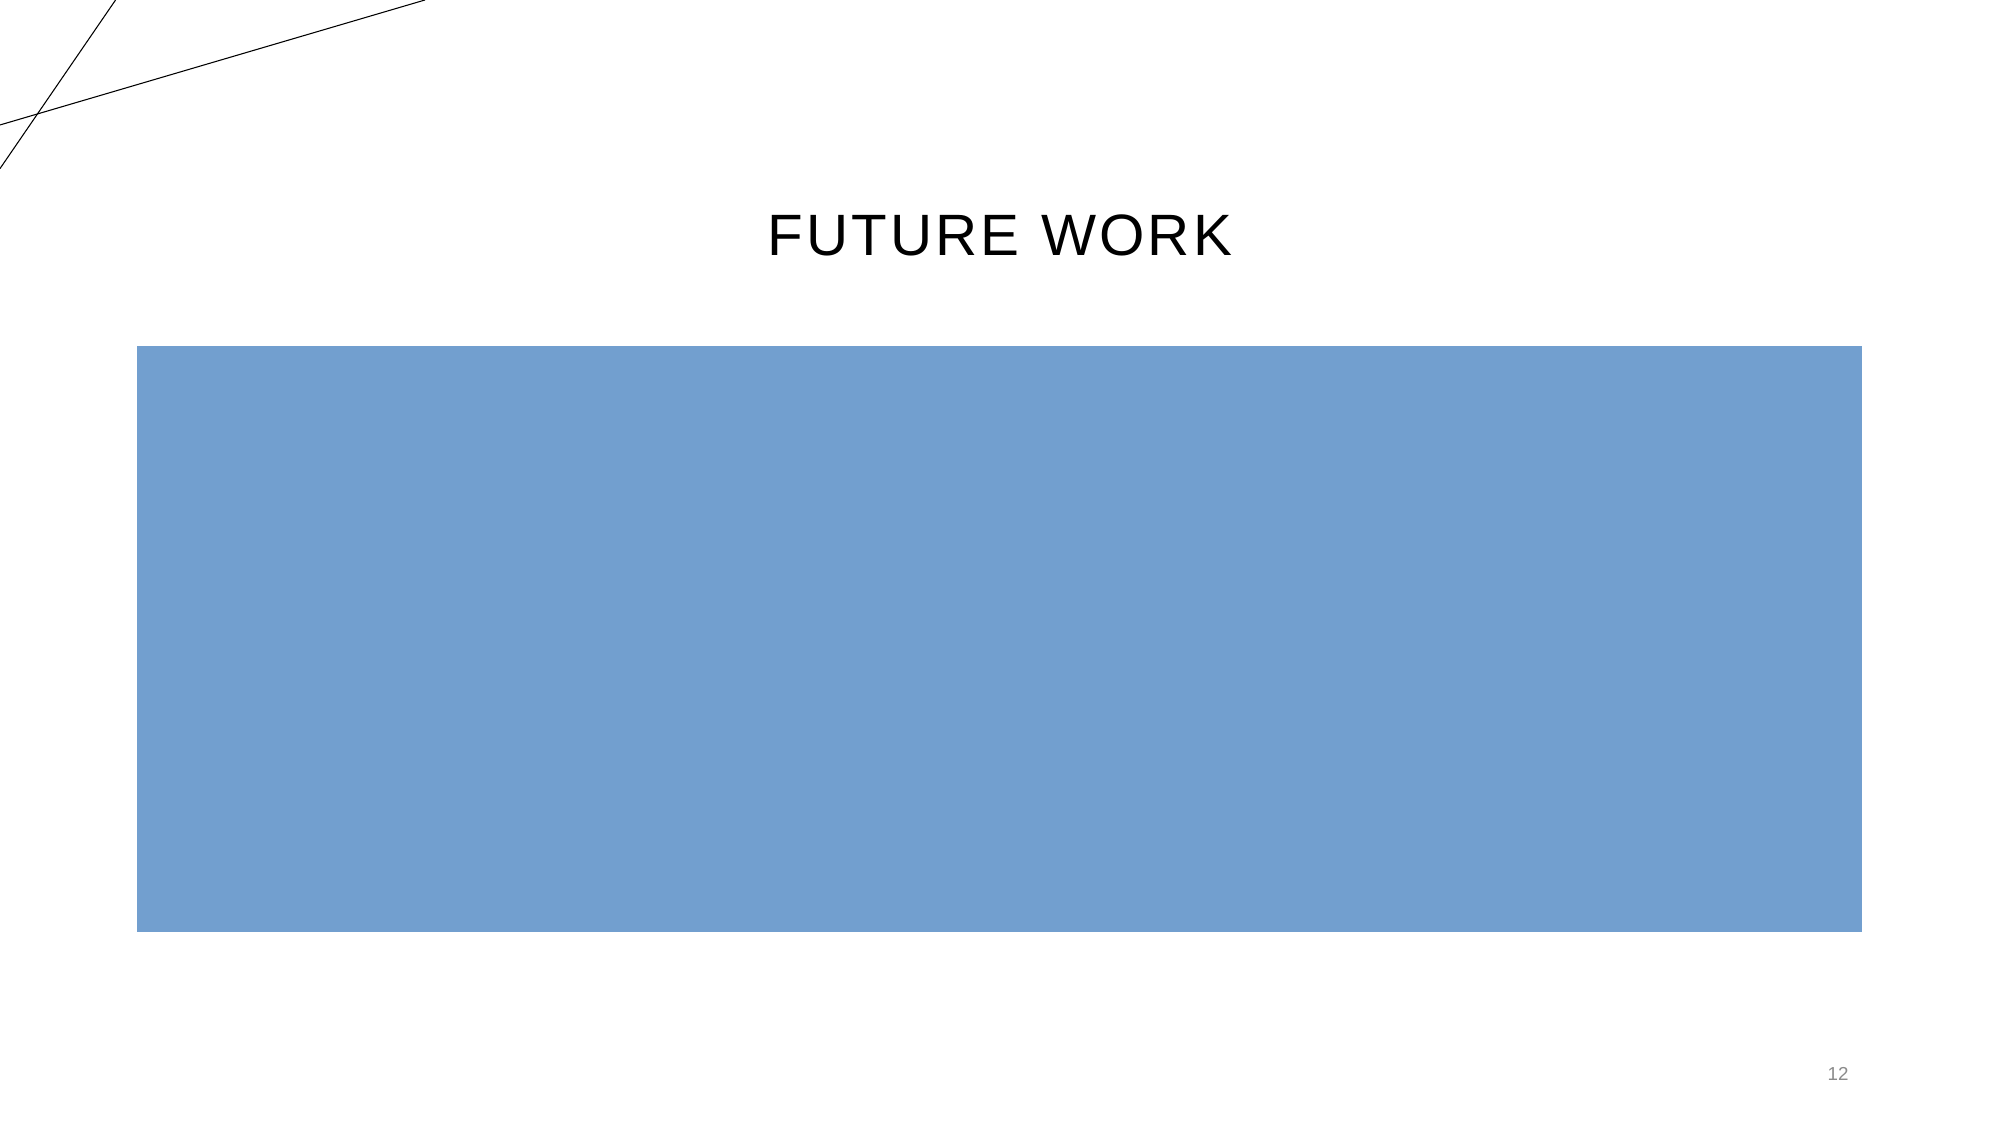

# Future Work
Enhanced Data Processing: Exploring advanced techniques like elastic deformations, color jittering, and style transfer can diversify and expand the dataset.
Architecture Optimization: Experimenting with various CNN architectures and techniques can improve accuracy and efficiency while capturing subtle facial features.
12